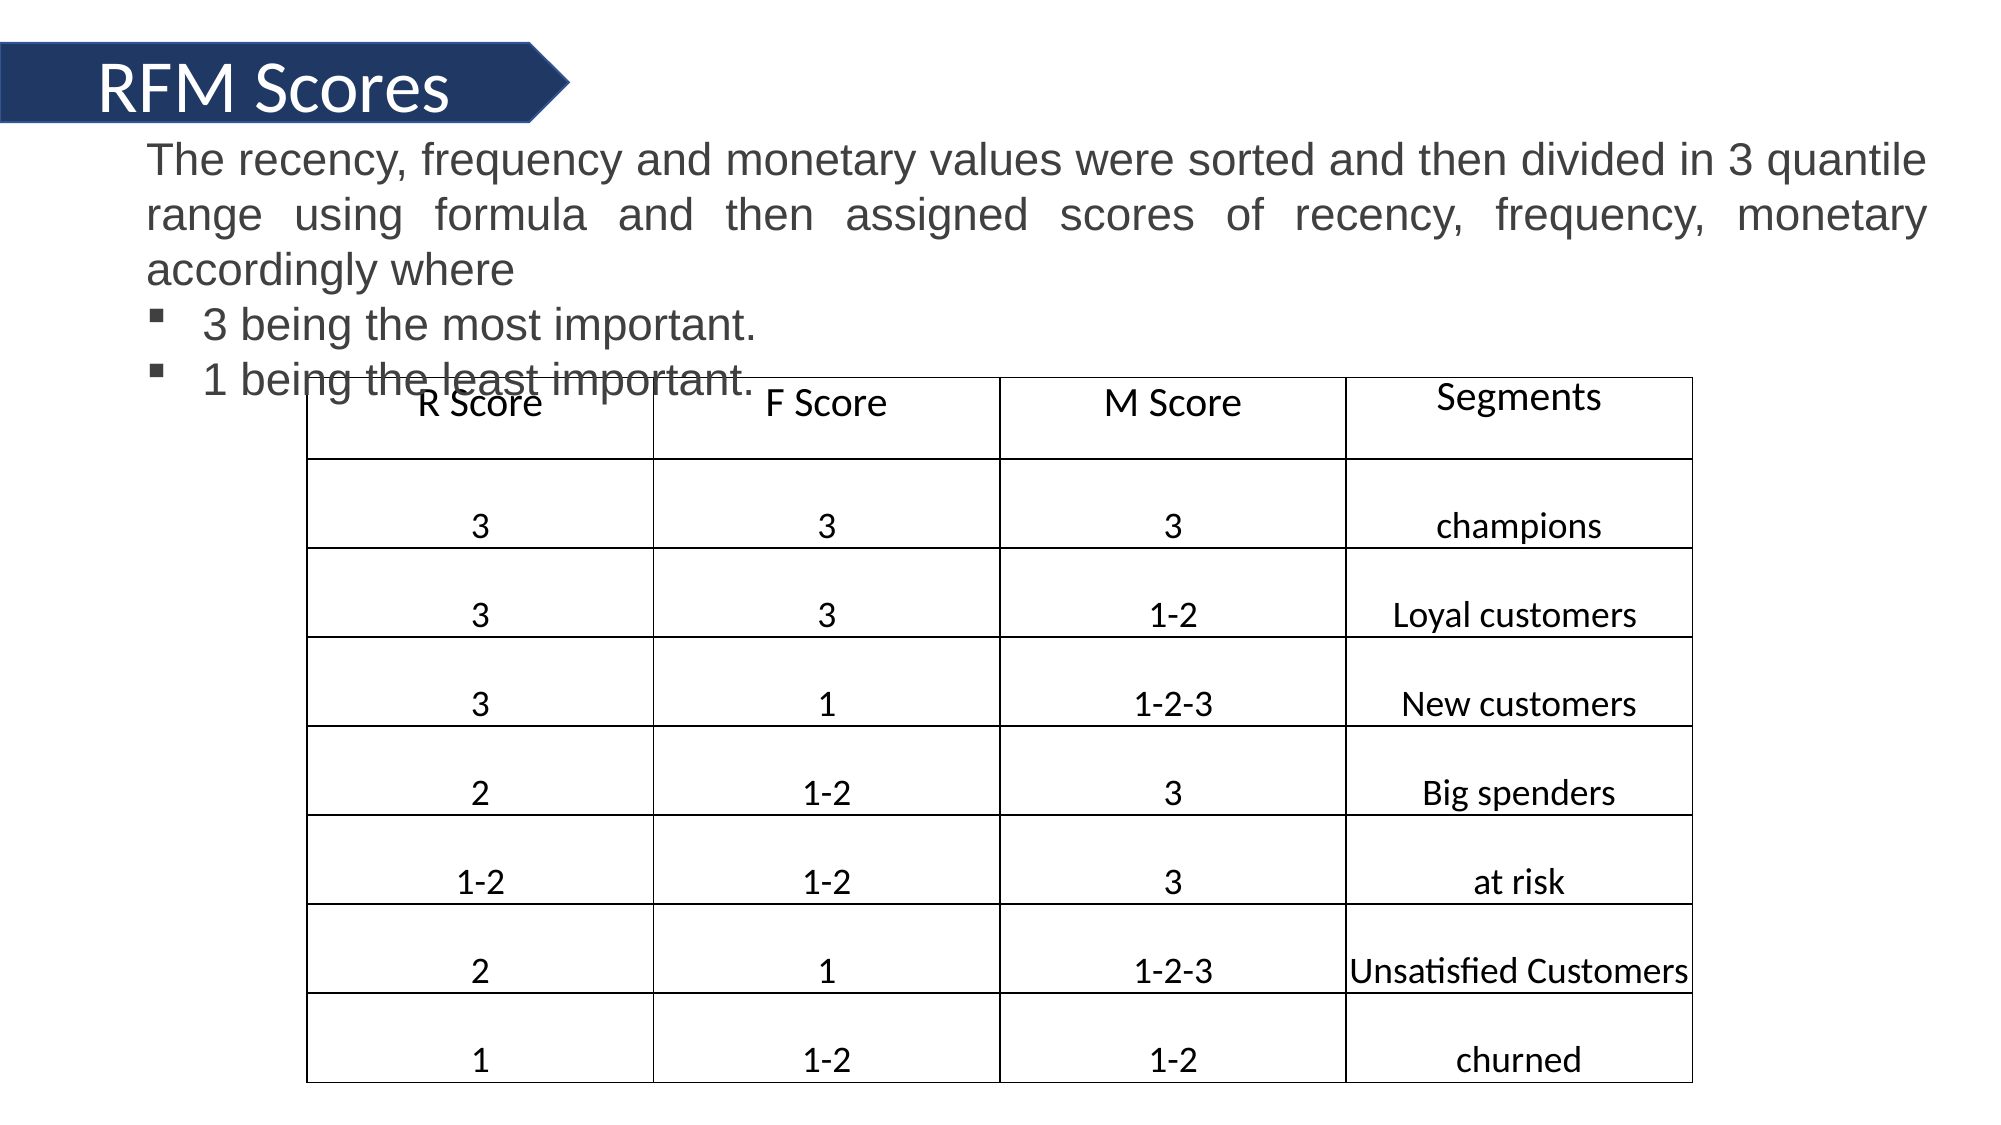

RFM Scores
The recency, frequency and monetary values were sorted and then divided in 3 quantile range using formula and then assigned scores of recency, frequency, monetary accordingly where
3 being the most important.
1 being the least important.

| R Score | F Score | M Score | Segments |
| --- | --- | --- | --- |
| 3 | 3 | 3 | champions |
| 3 | 3 | 1-2 | Loyal customers |
| 3 | 1 | 1-2-3 | New customers |
| 2 | 1-2 | 3 | Big spenders |
| 1-2 | 1-2 | 3 | at risk |
| 2 | 1 | 1-2-3 | Unsatisfied Customers |
| 1 | 1-2 | 1-2 | churned |